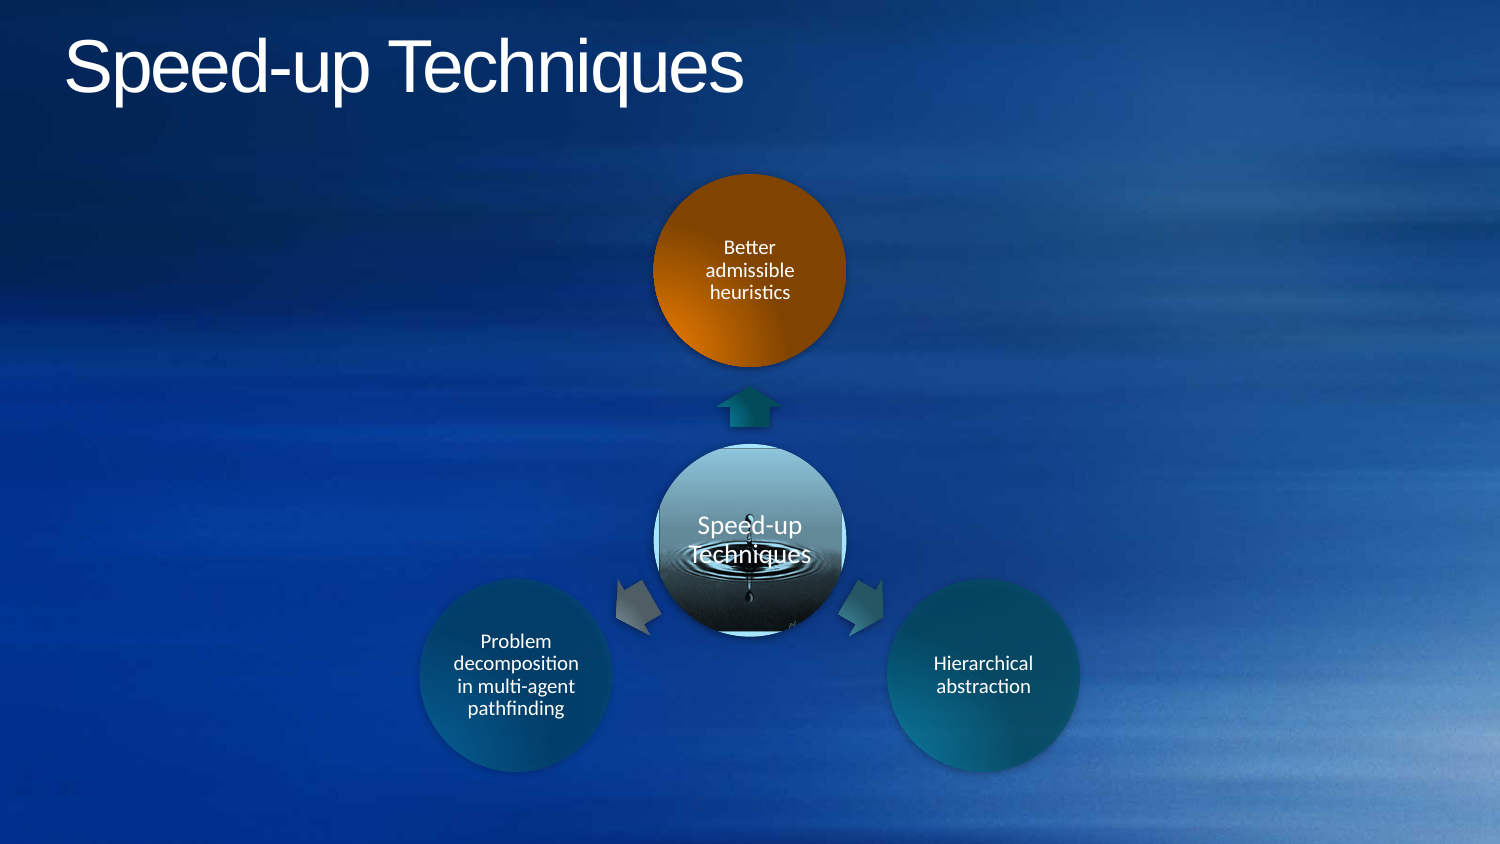

# Speed-up Techniques
Speed-up Techniques

Better admissible heuristics

Hierarchical abstraction

Problem decomposition in multi-agent pathfinding